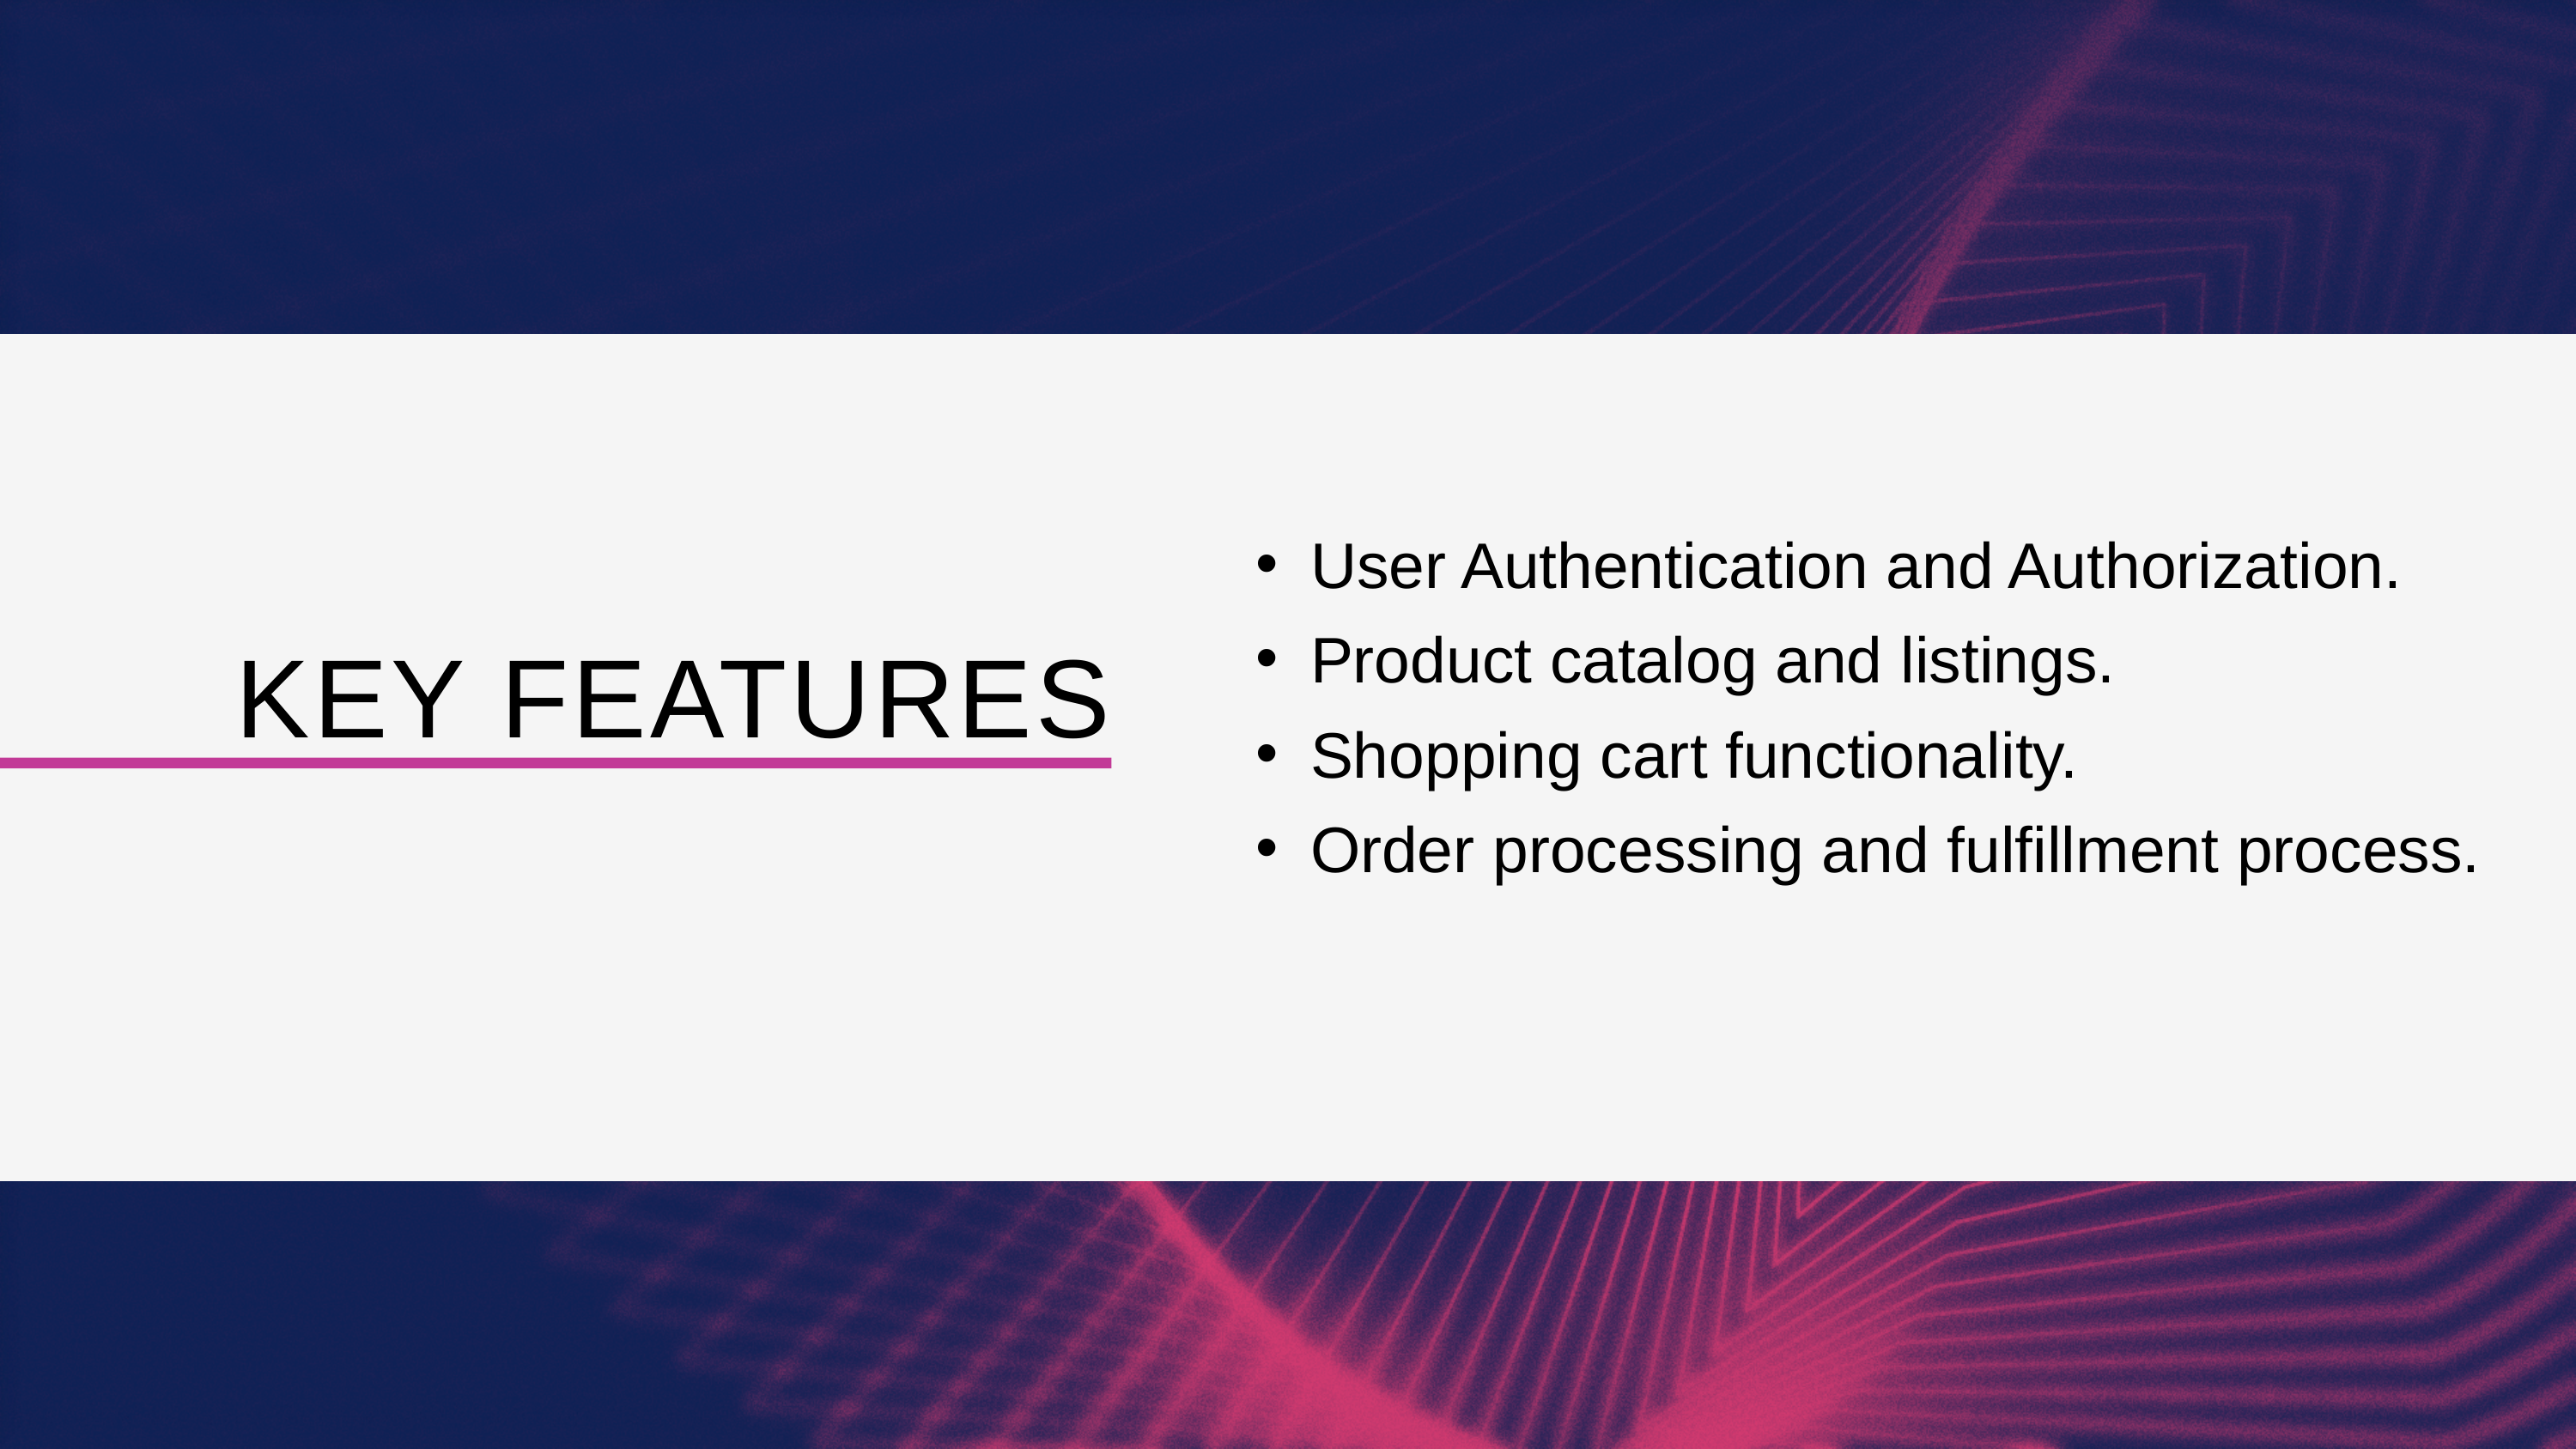

User Authentication and Authorization.
Product catalog and listings.
Shopping cart functionality.
Order processing and fulfillment process.
KEY FEATURES